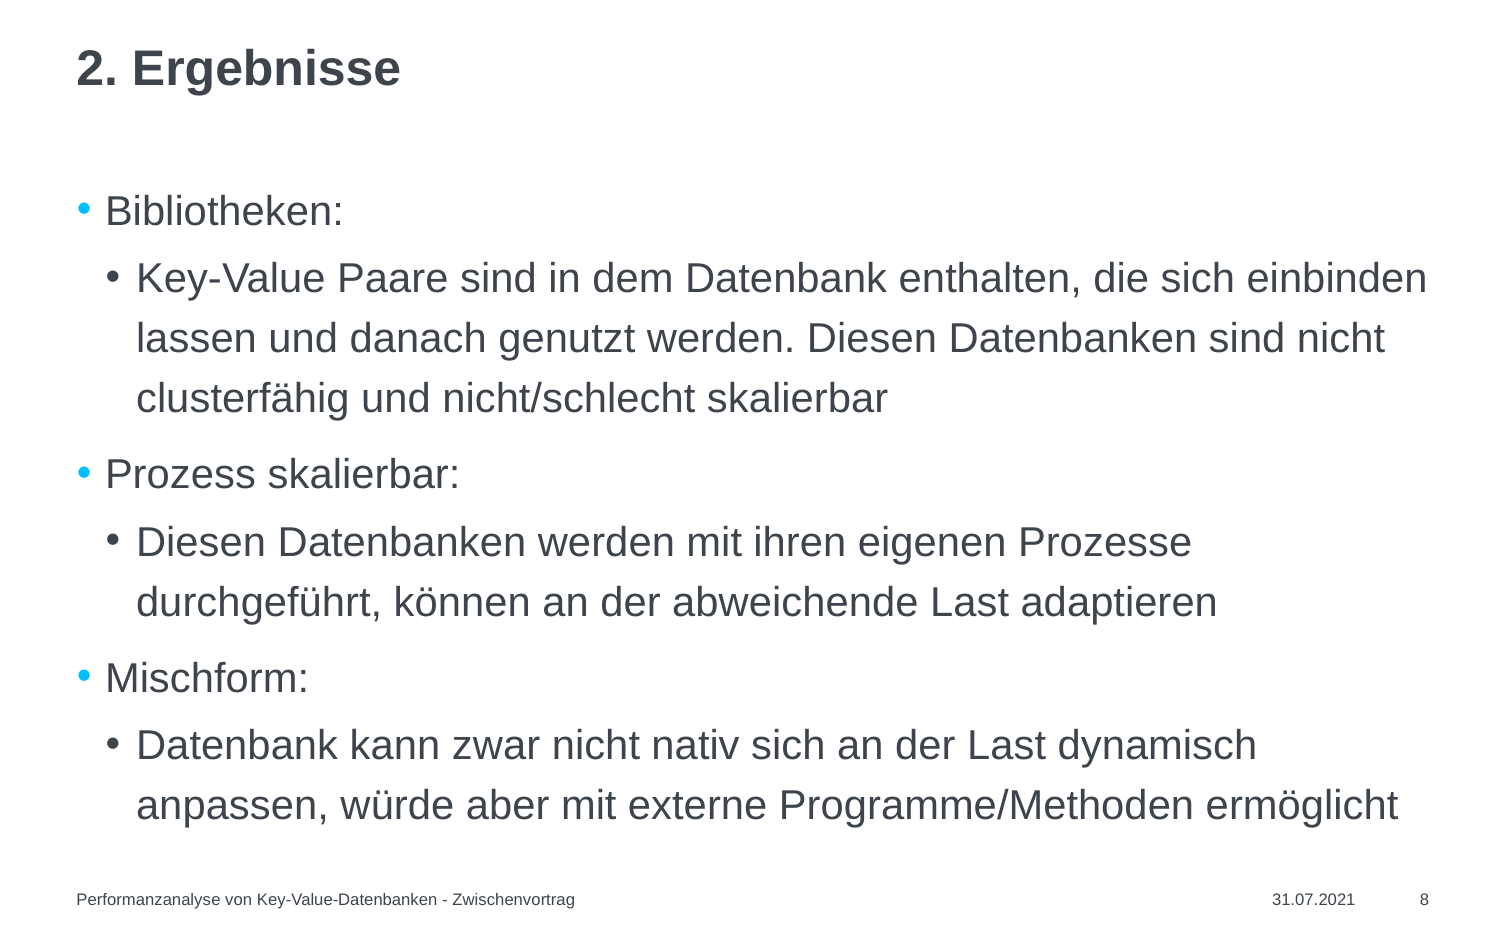

# 2. Ergebnisse

Bibliotheken:
Key-Value Paare sind in dem Datenbank enthalten, die sich einbinden lassen und danach genutzt werden. Diesen Datenbanken sind nicht clusterfähig und nicht/schlecht skalierbar
Prozess skalierbar:
Diesen Datenbanken werden mit ihren eigenen Prozesse durchgeführt, können an der abweichende Last adaptieren
Mischform:
Datenbank kann zwar nicht nativ sich an der Last dynamisch anpassen, würde aber mit externe Programme/Methoden ermöglicht
Performanzanalyse von Key-Value-Datenbanken - Zwischenvortrag

31.07.2021
8